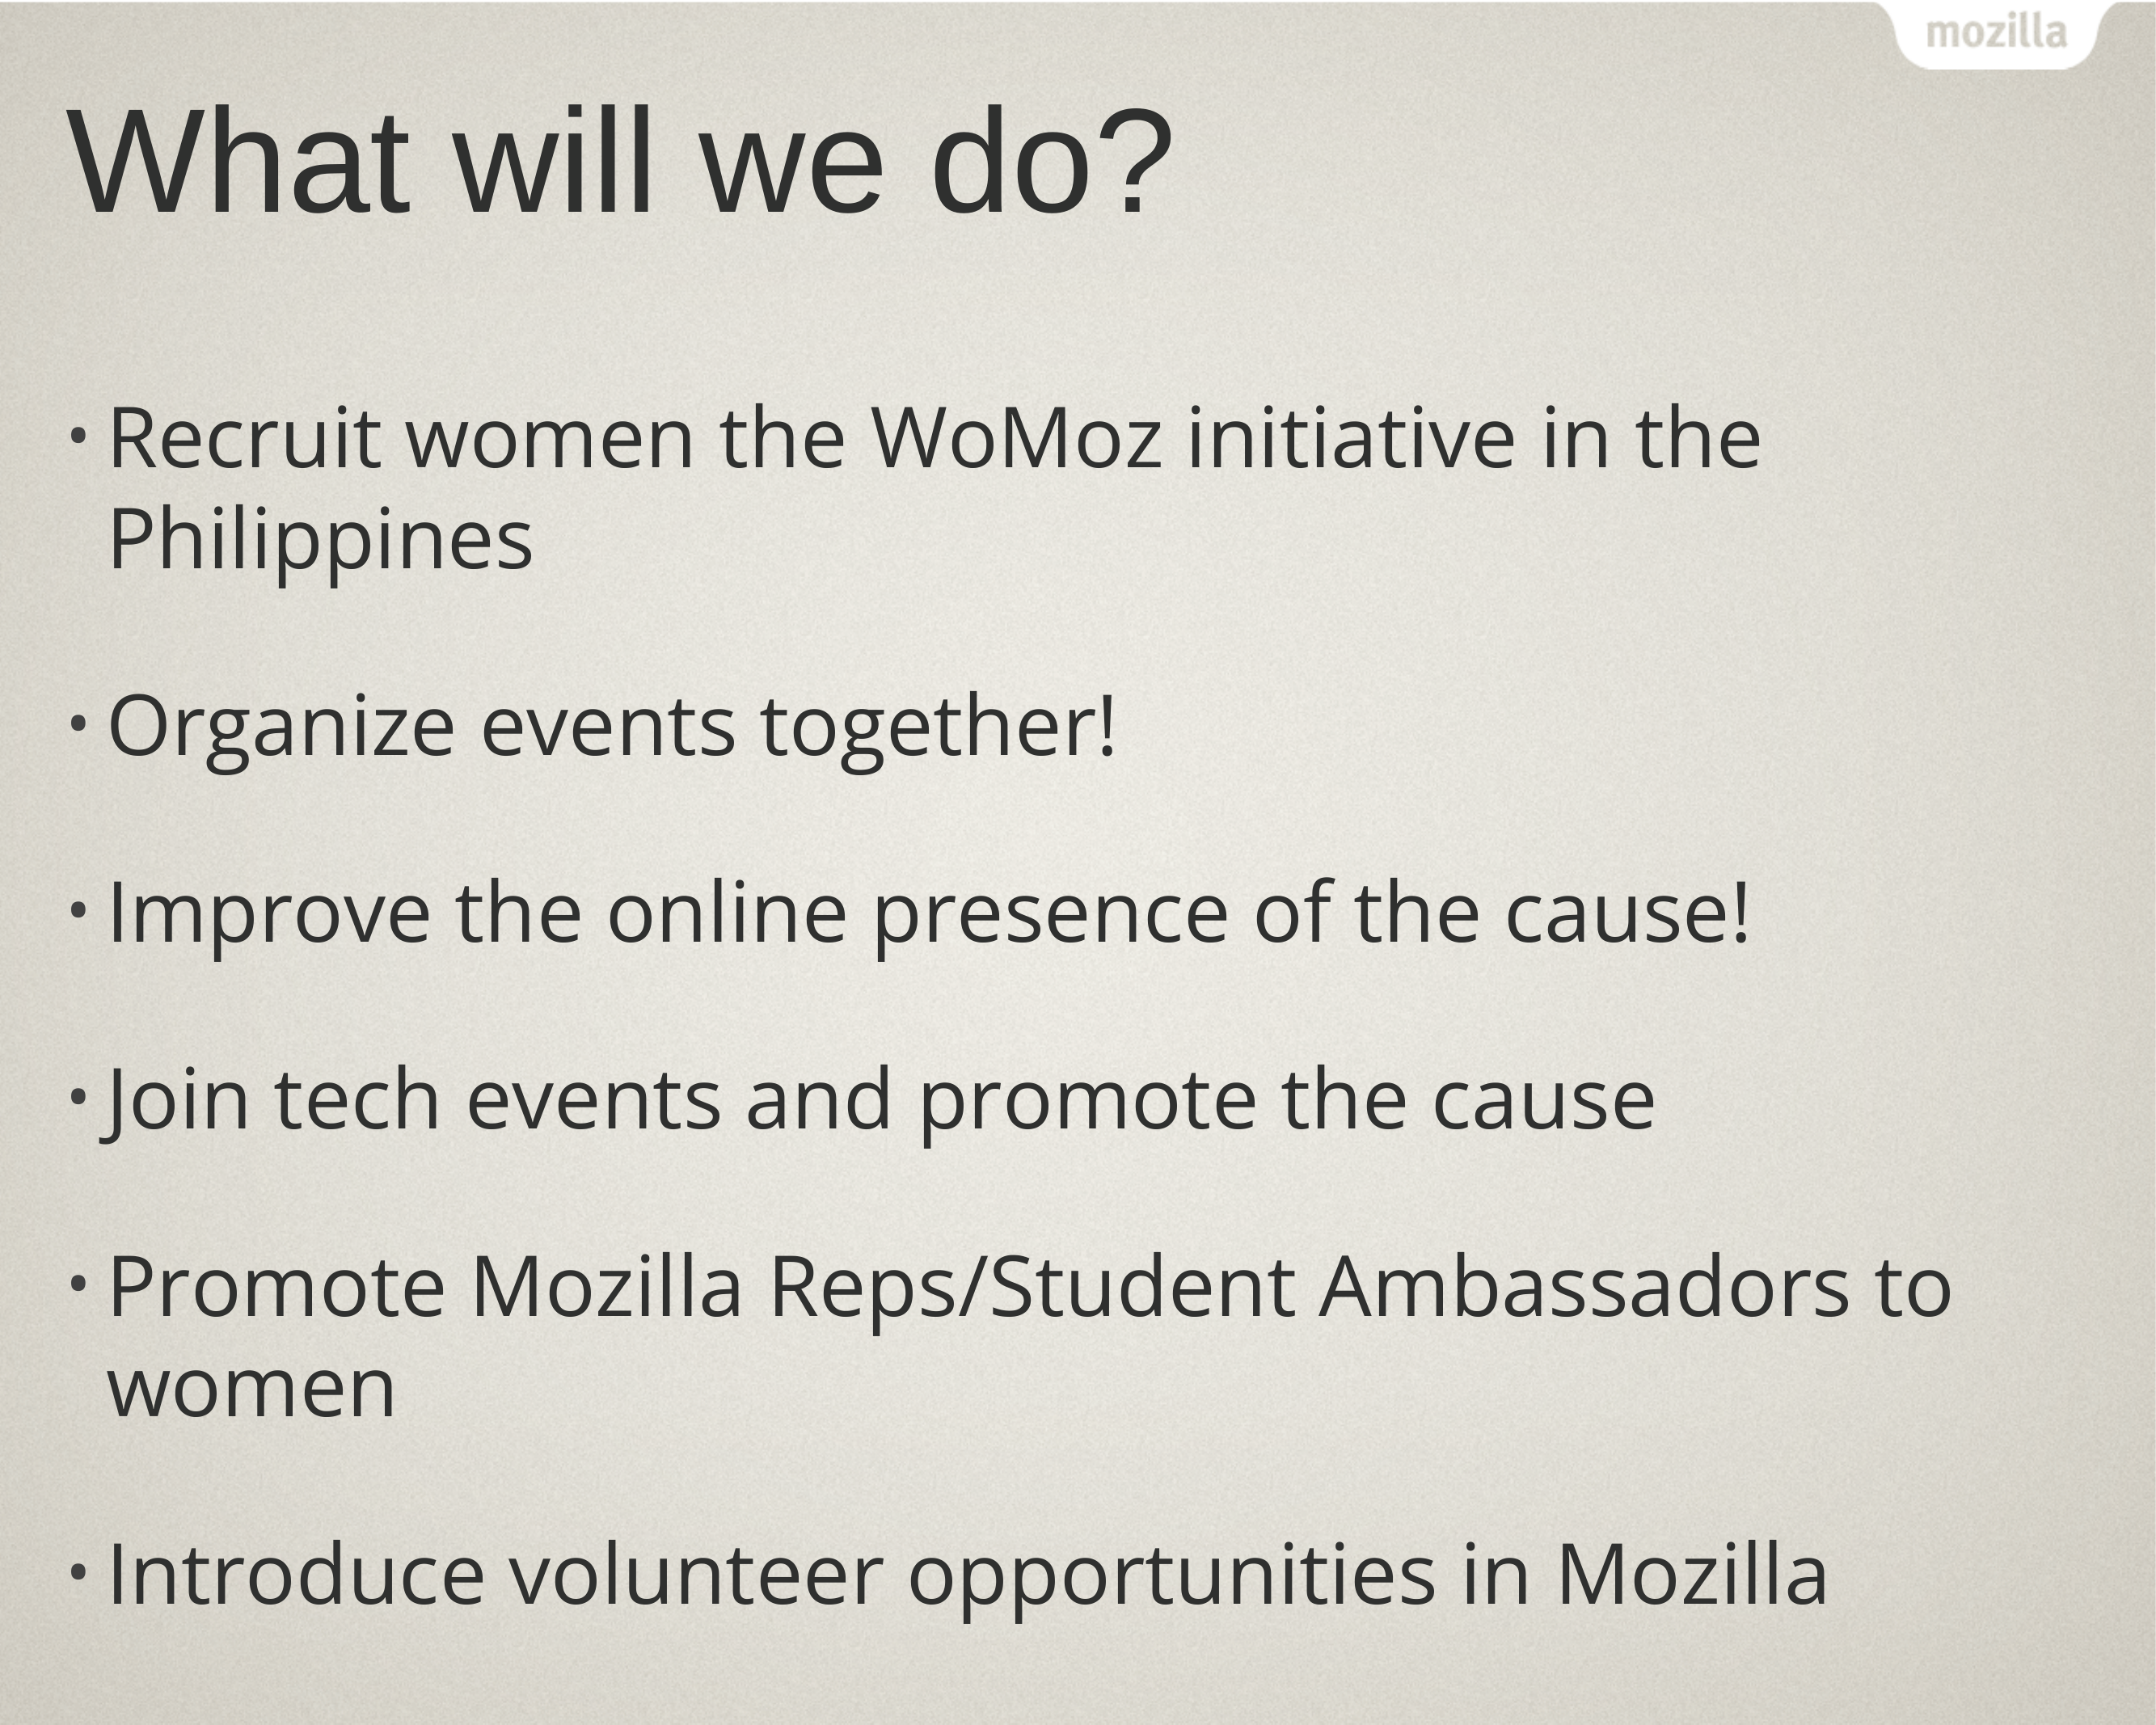

# What will we do?
Recruit women the WoMoz initiative in the Philippines
Organize events together!
Improve the online presence of the cause!
Join tech events and promote the cause
Promote Mozilla Reps/Student Ambassadors to women
Introduce volunteer opportunities in Mozilla